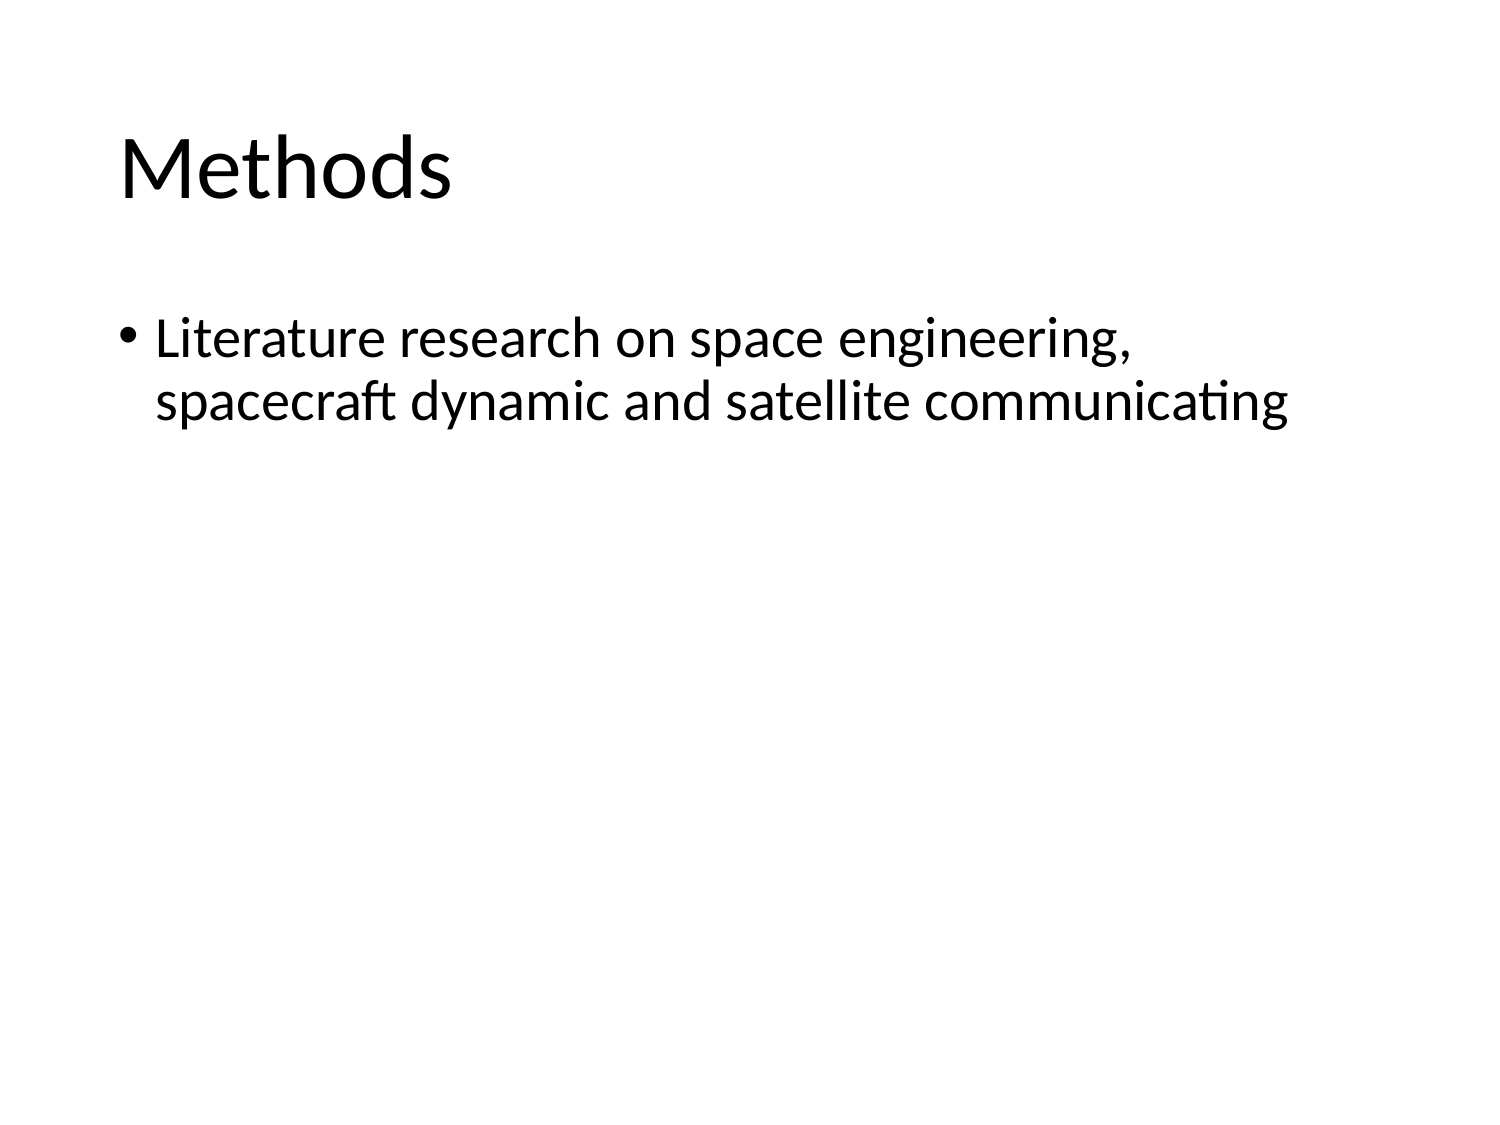

# Methods
Literature research on space engineering, spacecraft dynamic and satellite communicating